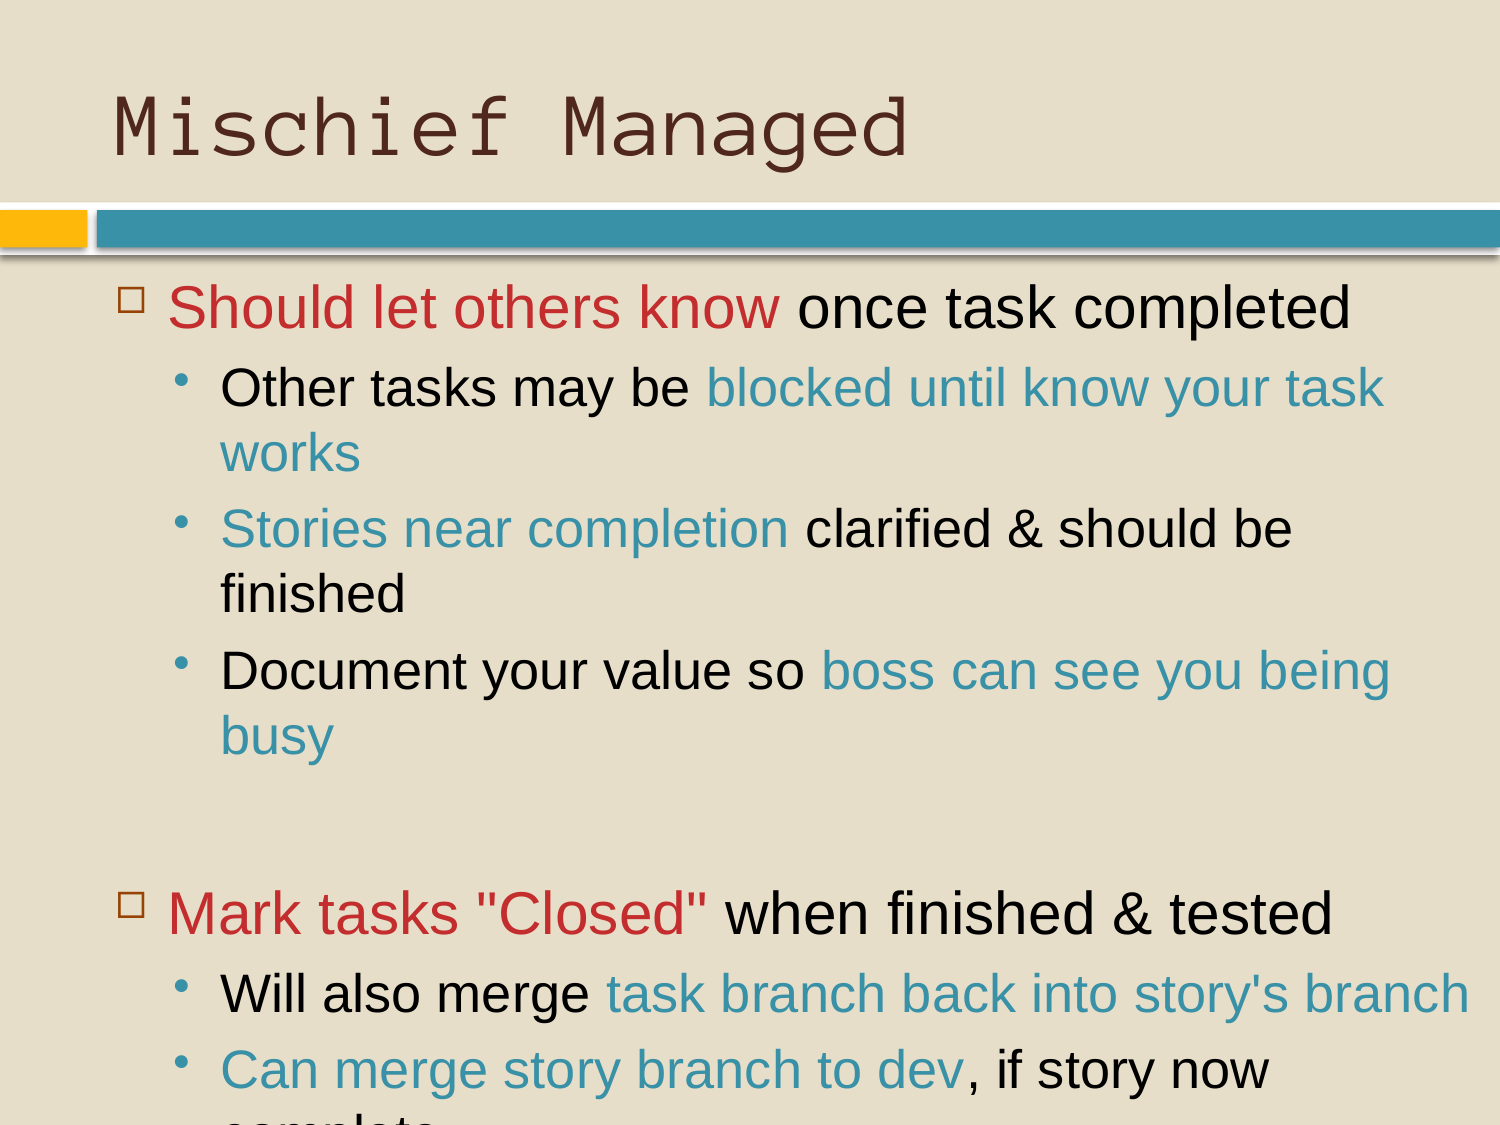

# Mischief Managed
Should let others know once task completed
Other tasks may be blocked until know your task works
Stories near completion clarified & should be finished
Document your value so boss can see you being busy

Mark tasks "Closed" when finished & tested
Will also merge task branch back into story's branch
Can merge story branch to dev, if story now complete

Always more to do! Assign self to another task